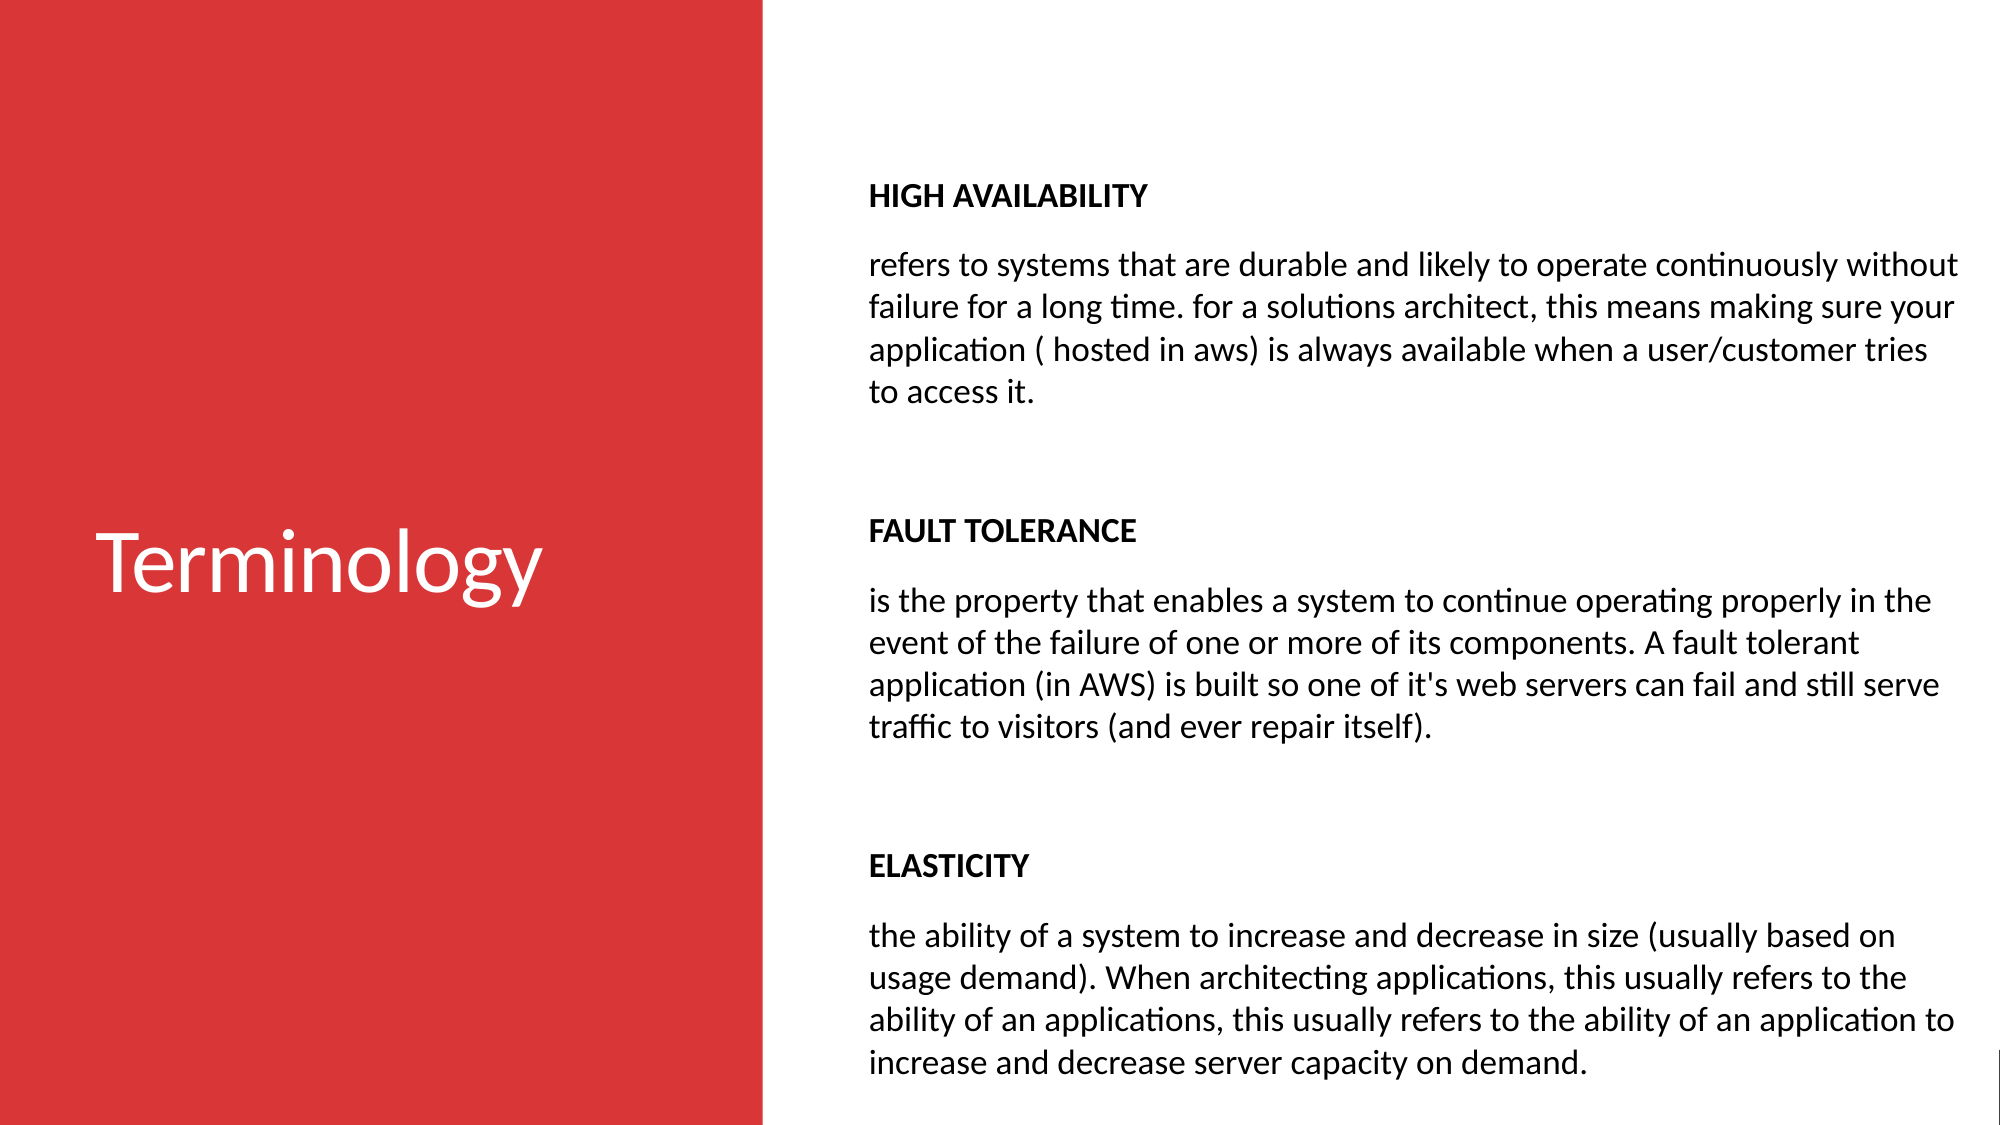

# Terminology
HIGH AVAILABILITY
refers to systems that are durable and likely to operate continuously without failure for a long time. for a solutions architect, this means making sure your application ( hosted in aws) is always available when a user/customer tries to access it.

FAULT TOLERANCE
is the property that enables a system to continue operating properly in the event of the failure of one or more of its components. A fault tolerant application (in AWS) is built so one of it's web servers can fail and still serve traffic to visitors (and ever repair itself).

ELASTICITY
the ability of a system to increase and decrease in size (usually based on usage demand). When architecting applications, this usually refers to the ability of an applications, this usually refers to the ability of an application to increase and decrease server capacity on demand.